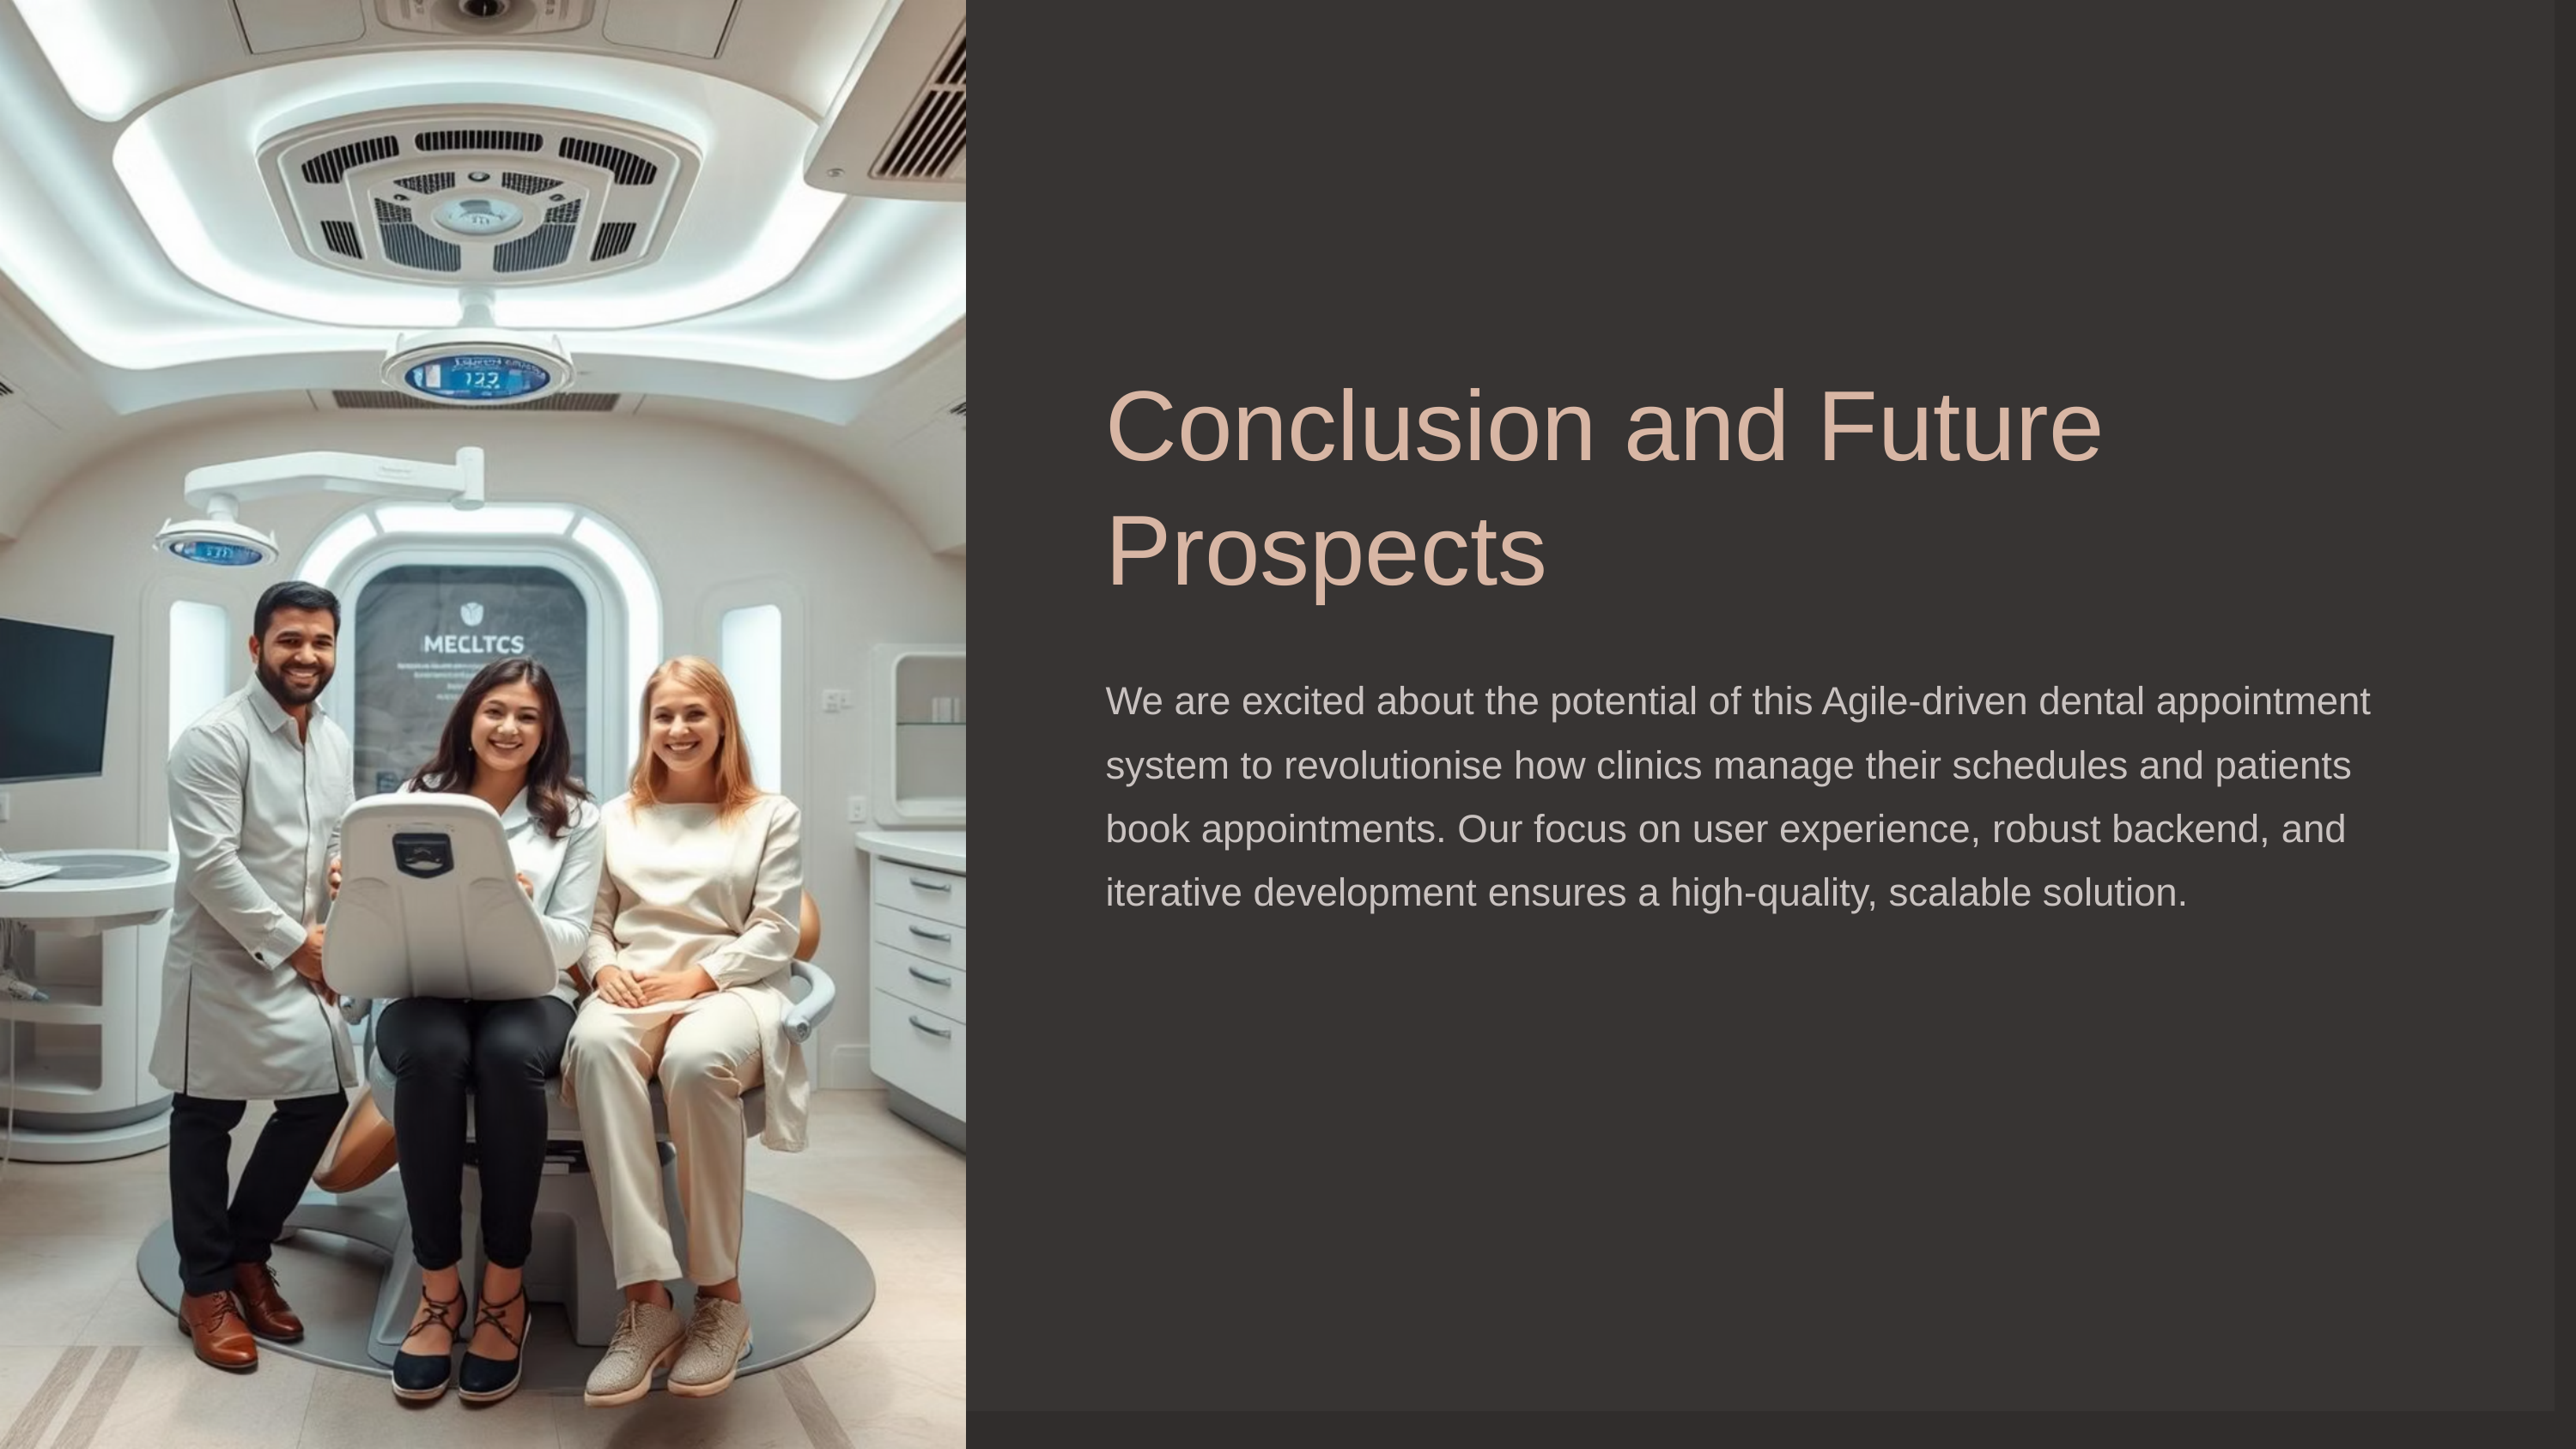

Conclusion and Future Prospects
We are excited about the potential of this Agile-driven dental appointment system to revolutionise how clinics manage their schedules and patients book appointments. Our focus on user experience, robust backend, and iterative development ensures a high-quality, scalable solution.